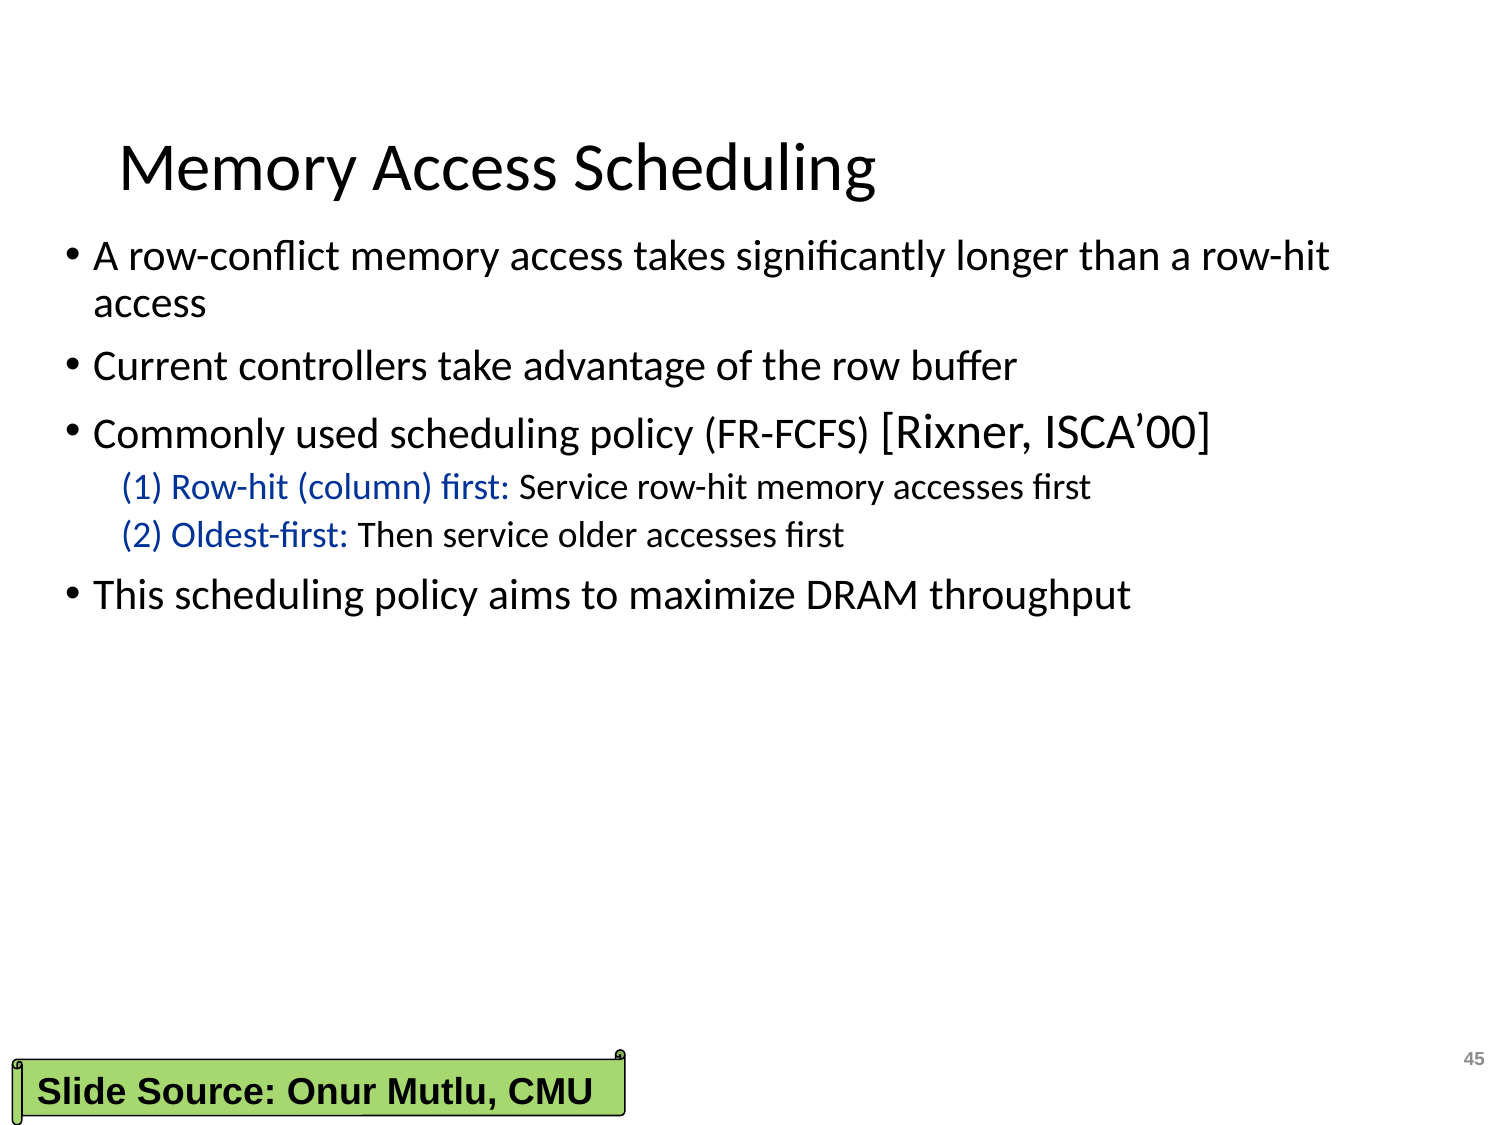

# Memory Access Scheduling
A row-conflict memory access takes significantly longer than a row-hit access
Current controllers take advantage of the row buffer
Commonly used scheduling policy (FR-FCFS) [Rixner, ISCA’00]
(1) Row-hit (column) first: Service row-hit memory accesses first
(2) Oldest-first: Then service older accesses first
This scheduling policy aims to maximize DRAM throughput
45
Slide Source: Onur Mutlu, CMU